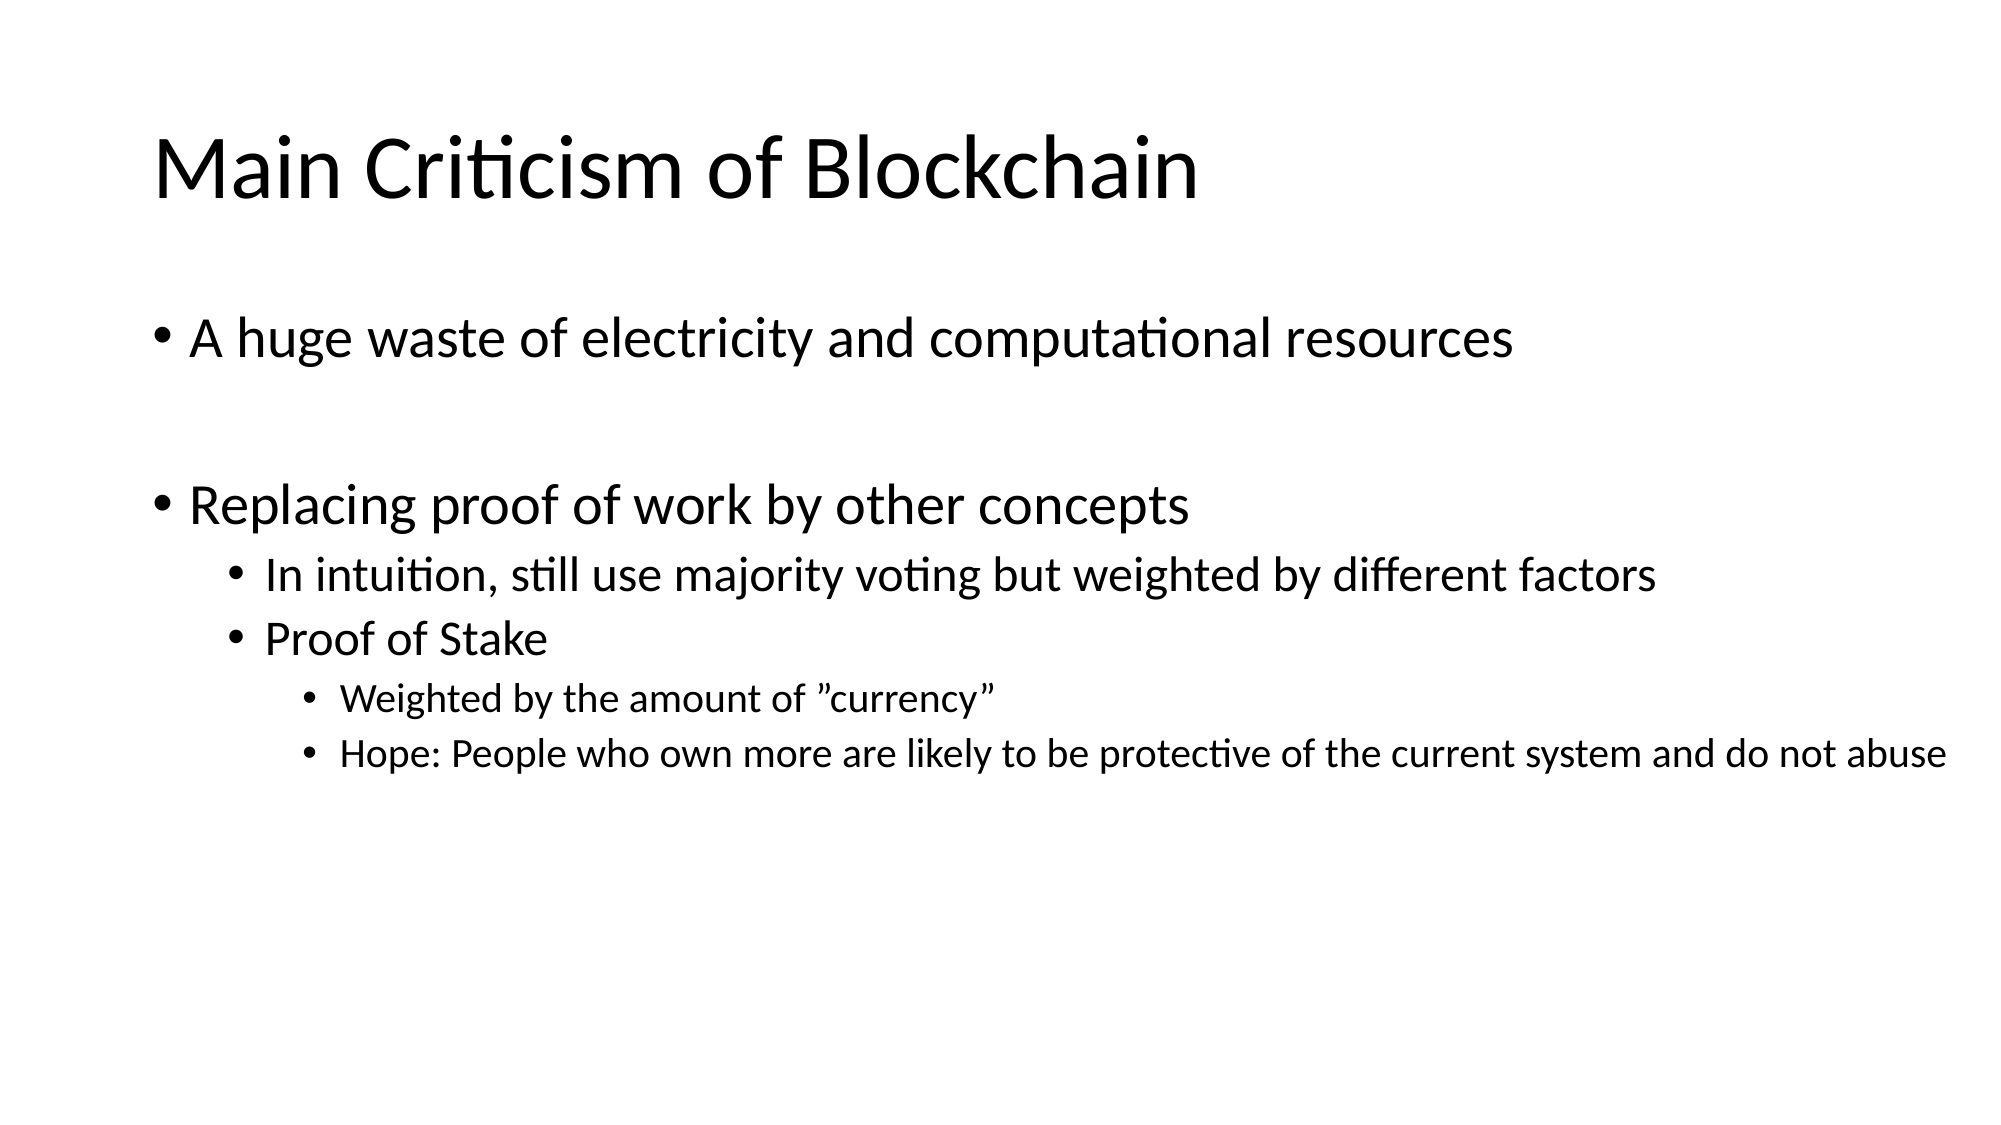

# Main Criticism of Blockchain
A huge waste of electricity and computational resources

Replacing proof of work by other concepts
In intuition, still use majority voting but weighted by different factors
Proof of Stake
Weighted by the amount of ”currency”
Hope: People who own more are likely to be protective of the current system and do not abuse